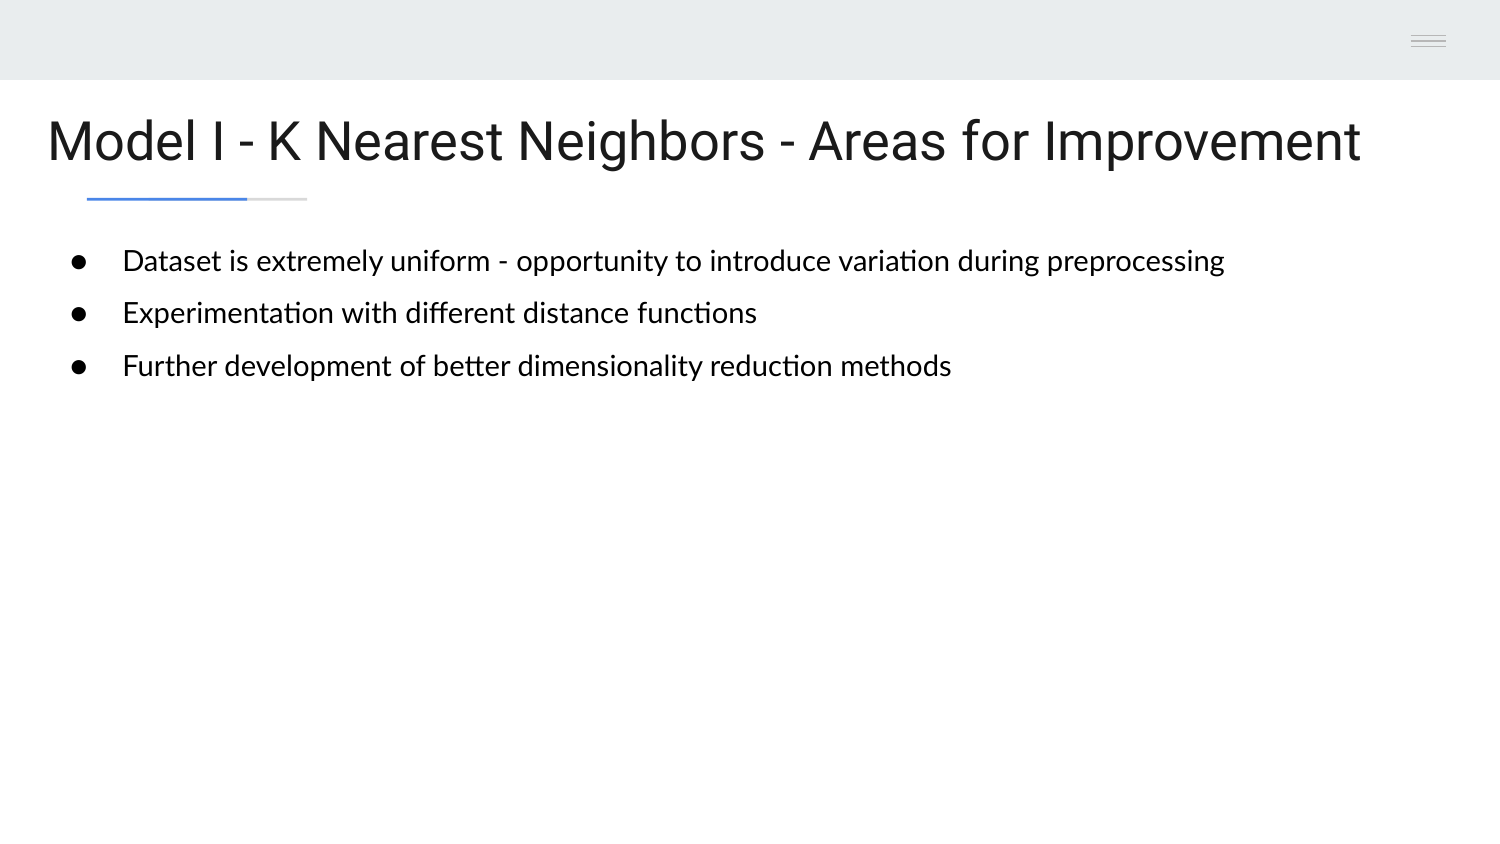

# Model I - K Nearest Neighbors - Areas for Improvement
Dataset is extremely uniform - opportunity to introduce variation during preprocessing
Experimentation with different distance functions
Further development of better dimensionality reduction methods